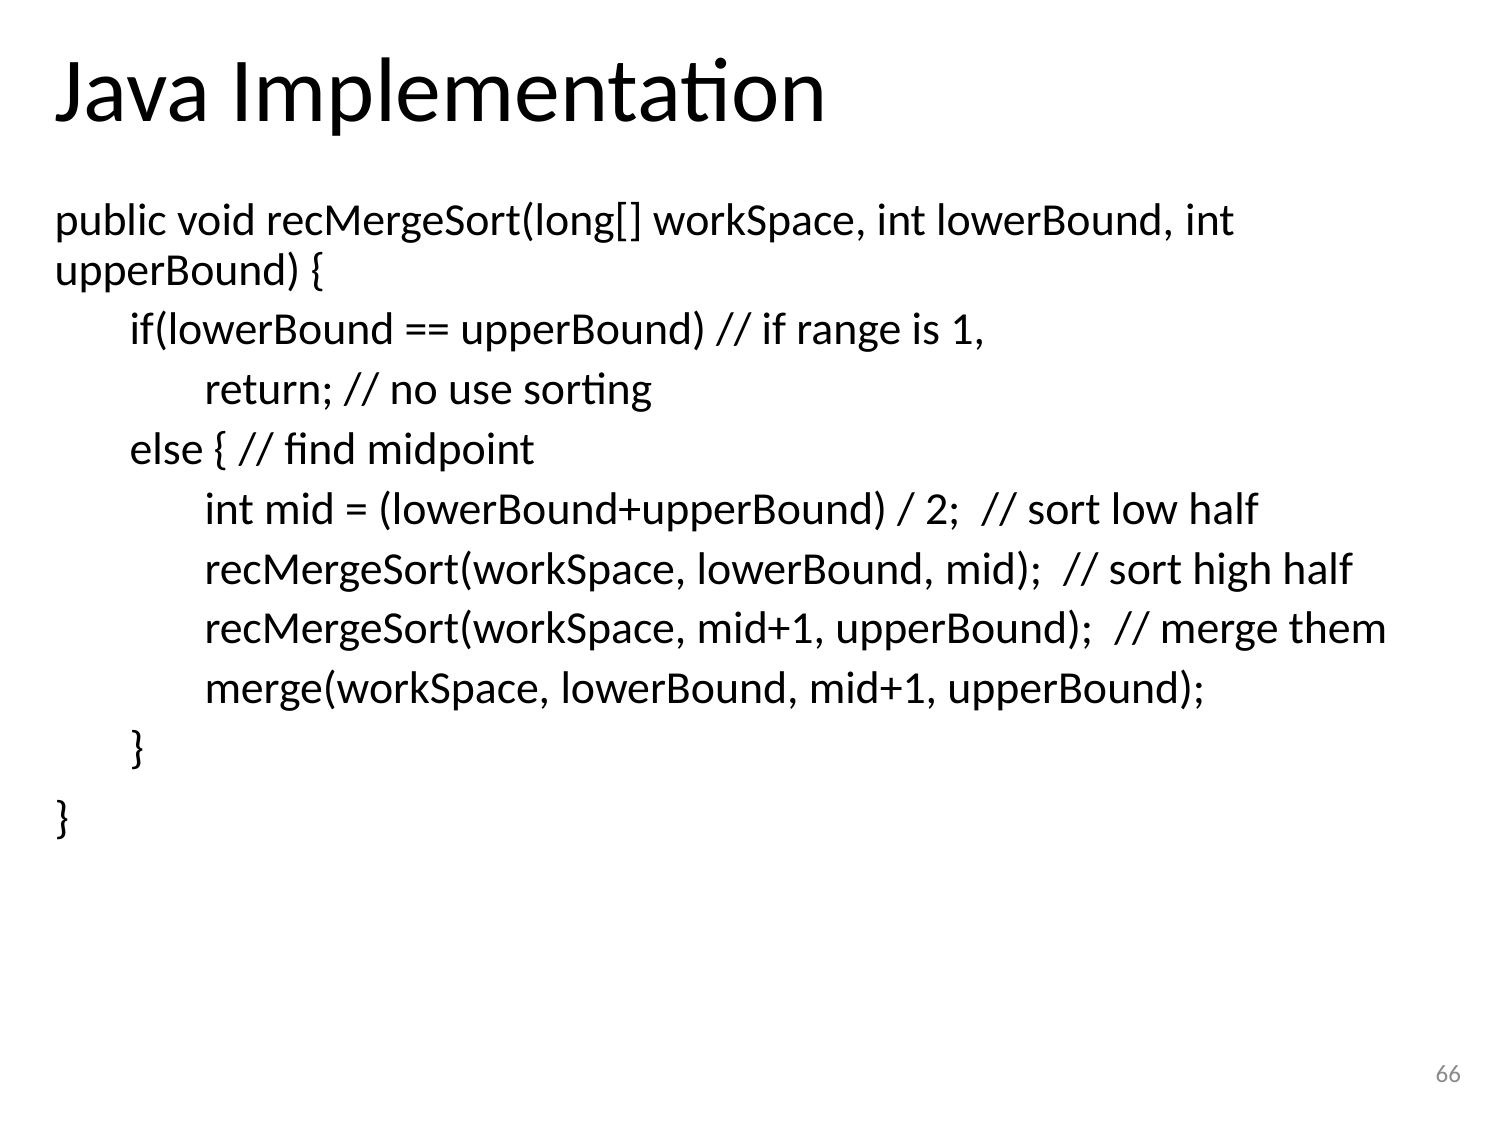

# Java Implementation
public void recMergeSort(long[] workSpace, int lowerBound, int upperBound) {
if(lowerBound == upperBound) // if range is 1,
return; // no use sorting
else { // find midpoint
int mid = (lowerBound+upperBound) / 2;  // sort low half
recMergeSort(workSpace, lowerBound, mid);  // sort high half
recMergeSort(workSpace, mid+1, upperBound);  // merge them
merge(workSpace, lowerBound, mid+1, upperBound);
}
}

66